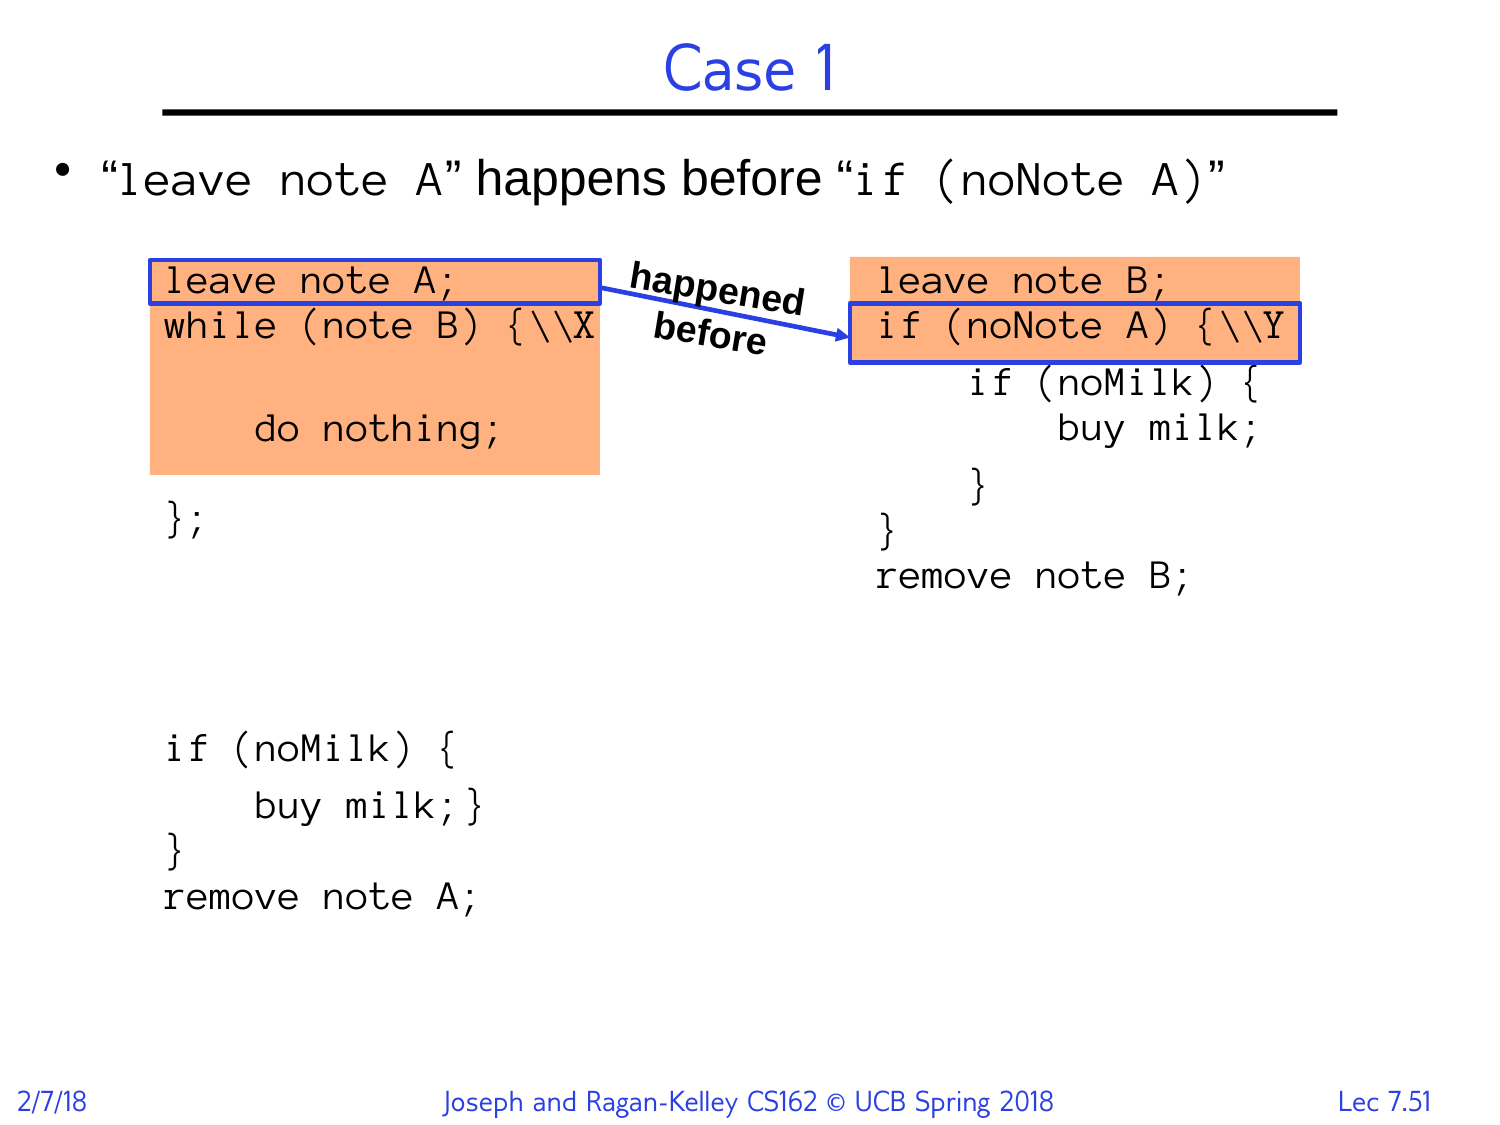

# Case 1
“leave note A” happens before “if (noNote A)”
leave note A;
while (note B) {\\X
    do nothing;
};

if (noMilk) {
    buy milk;	}
}
remove note A;

leave note B;
if (noNote A) {\\Y
    if (noMilk) {
        buy milk;
    }
}
remove note B;

happened
before